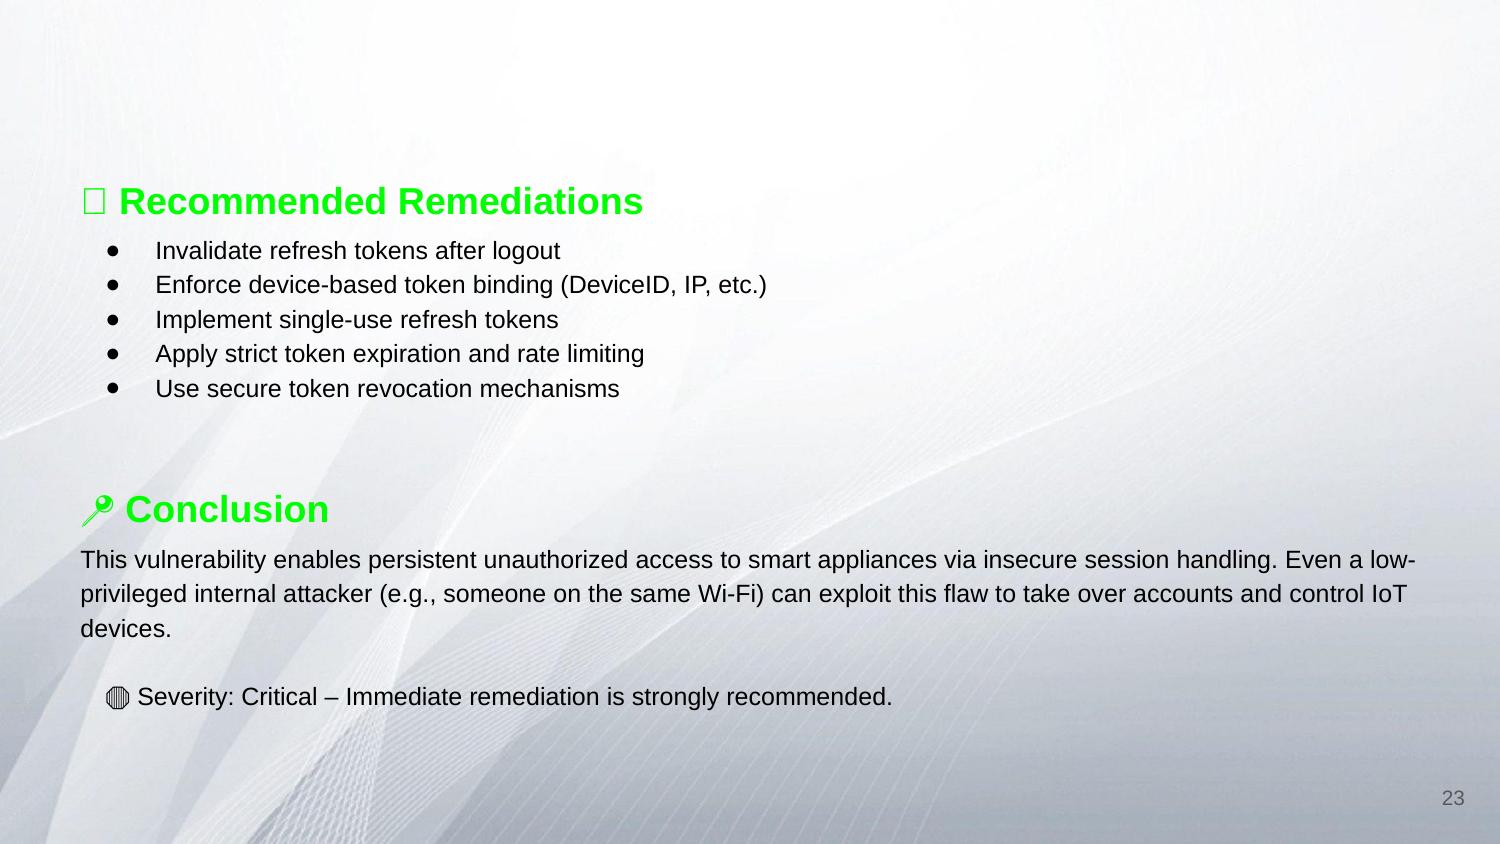

🧩 Recommended Remediations
Invalidate refresh tokens after logout
Enforce device-based token binding (DeviceID, IP, etc.)
Implement single-use refresh tokens
Apply strict token expiration and rate limiting
Use secure token revocation mechanisms

📍 Conclusion
This vulnerability enables persistent unauthorized access to smart appliances via insecure session handling. Even a low-privileged internal attacker (e.g., someone on the same Wi-Fi) can exploit this flaw to take over accounts and control IoT devices.

🛑 Severity: Critical – Immediate remediation is strongly recommended.
23